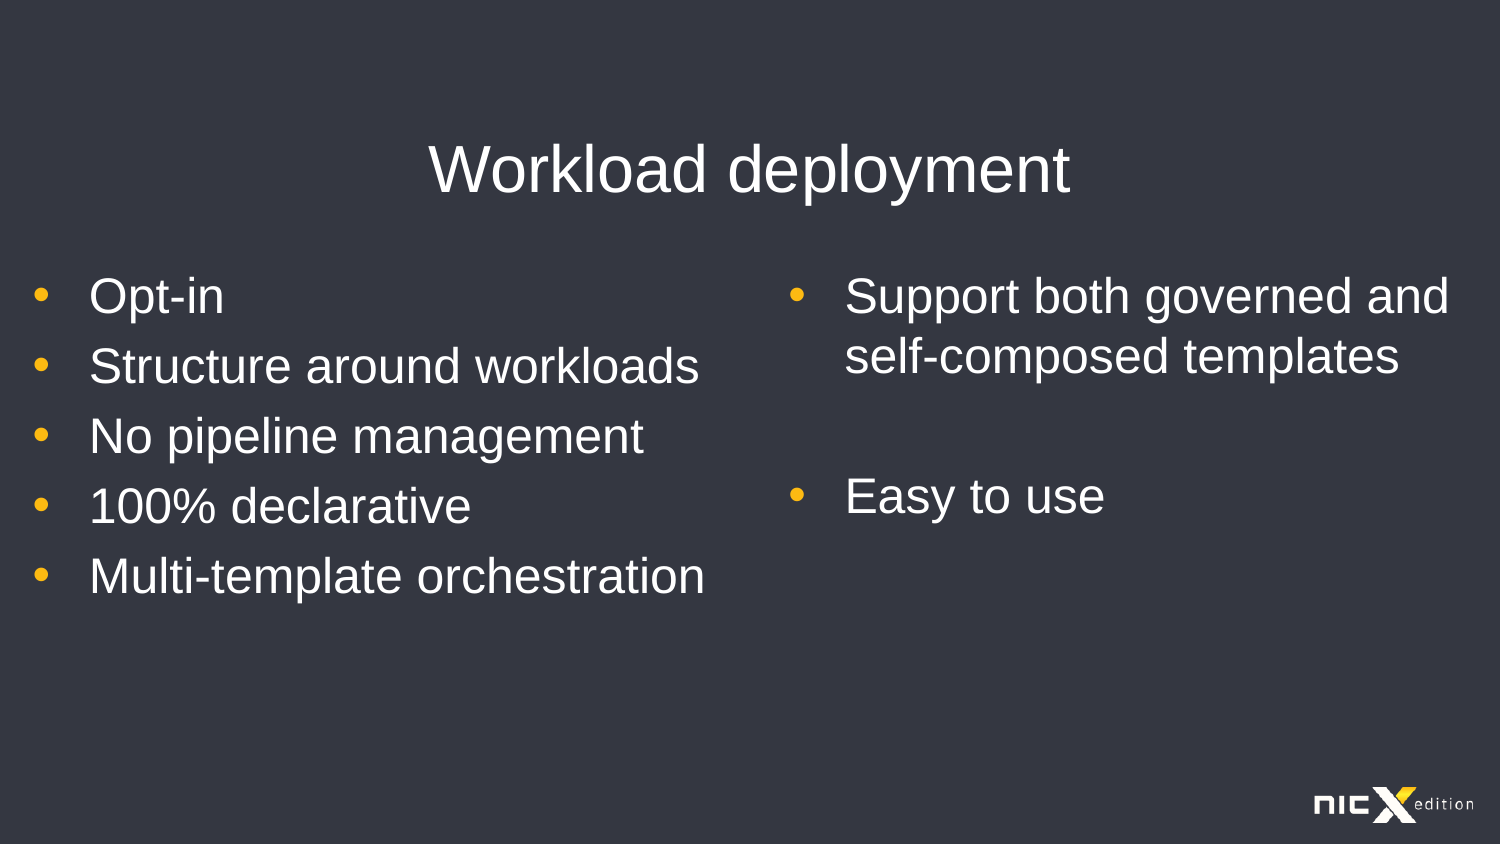

# Workload deployment
Opt-in
Structure around workloads
No pipeline management
100% declarative
Multi-template orchestration

Support both governed and self-composed templates

Easy to use